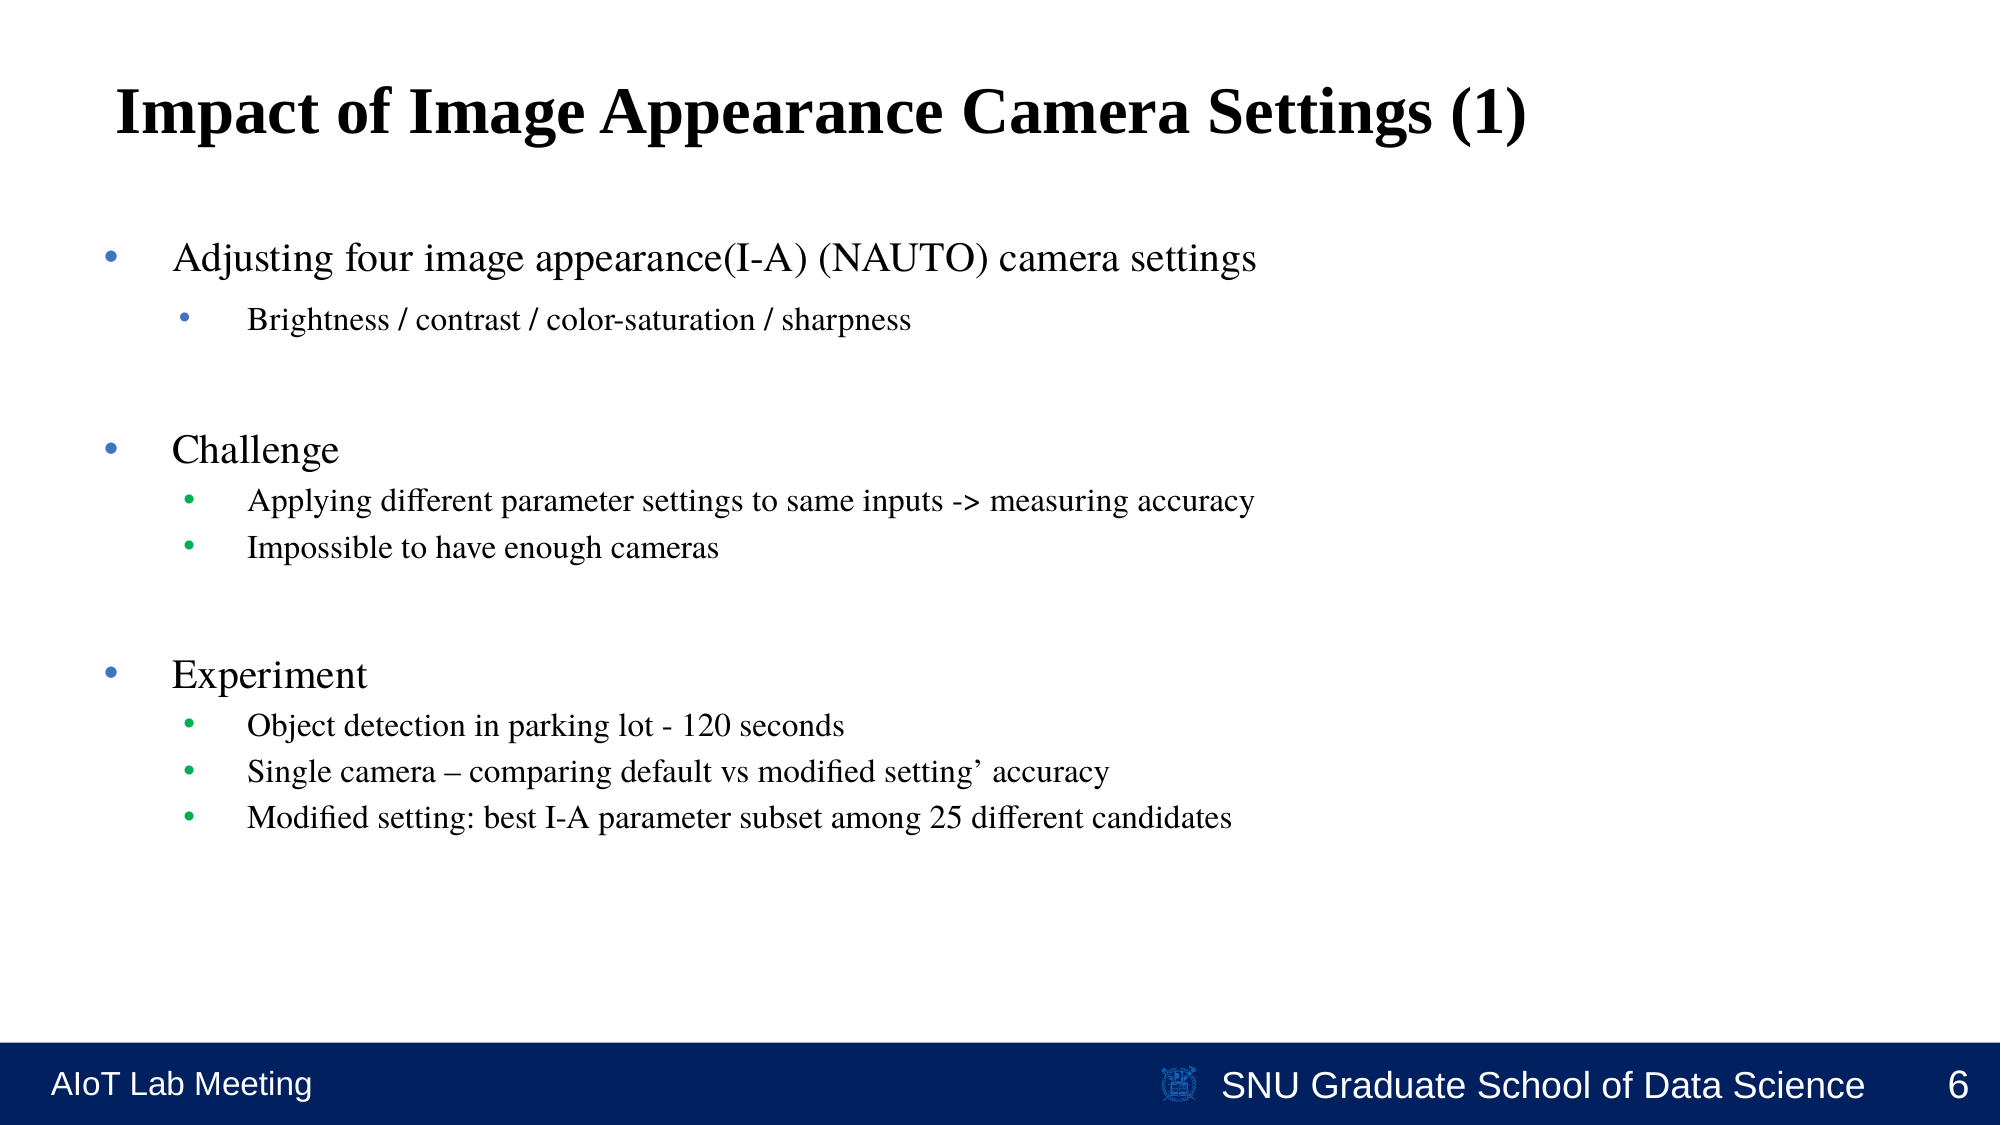

# Impact of Image Appearance Camera Settings (1)
Adjusting four image appearance(I-A) (NAUTO) camera settings
Brightness / contrast / color-saturation / sharpness

Challenge
Applying different parameter settings to same inputs -> measuring accuracy
Impossible to have enough cameras

Experiment
Object detection in parking lot - 120 seconds
Single camera – comparing default vs modified setting’ accuracy
Modified setting: best I-A parameter subset among 25 different candidates
AIoT Lab Meeting